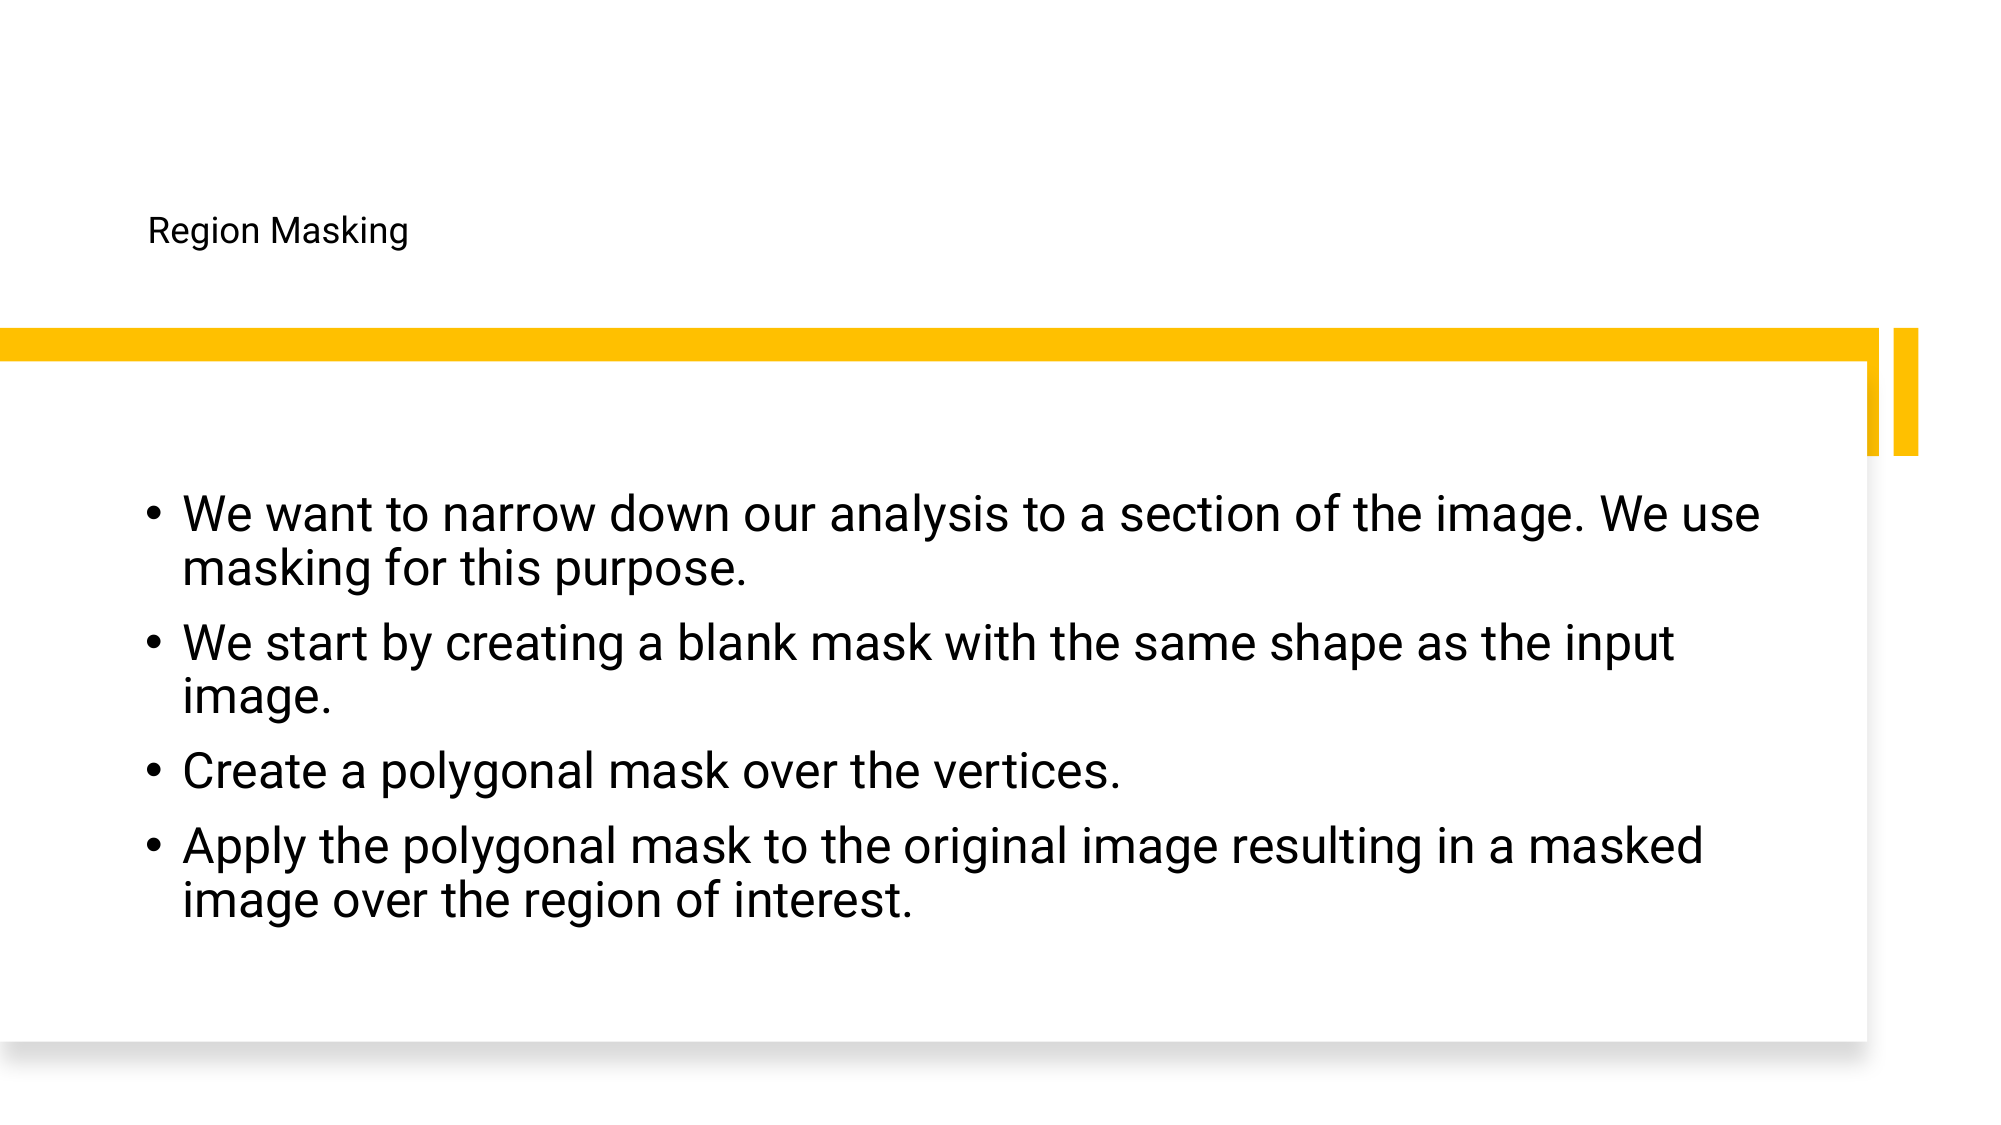

# Region Masking

We want to narrow down our analysis to a section of the image. We use masking for this purpose.
We start by creating a blank mask with the same shape as the input image.
Create a polygonal mask over the vertices.
Apply the polygonal mask to the original image resulting in a masked image over the region of interest.